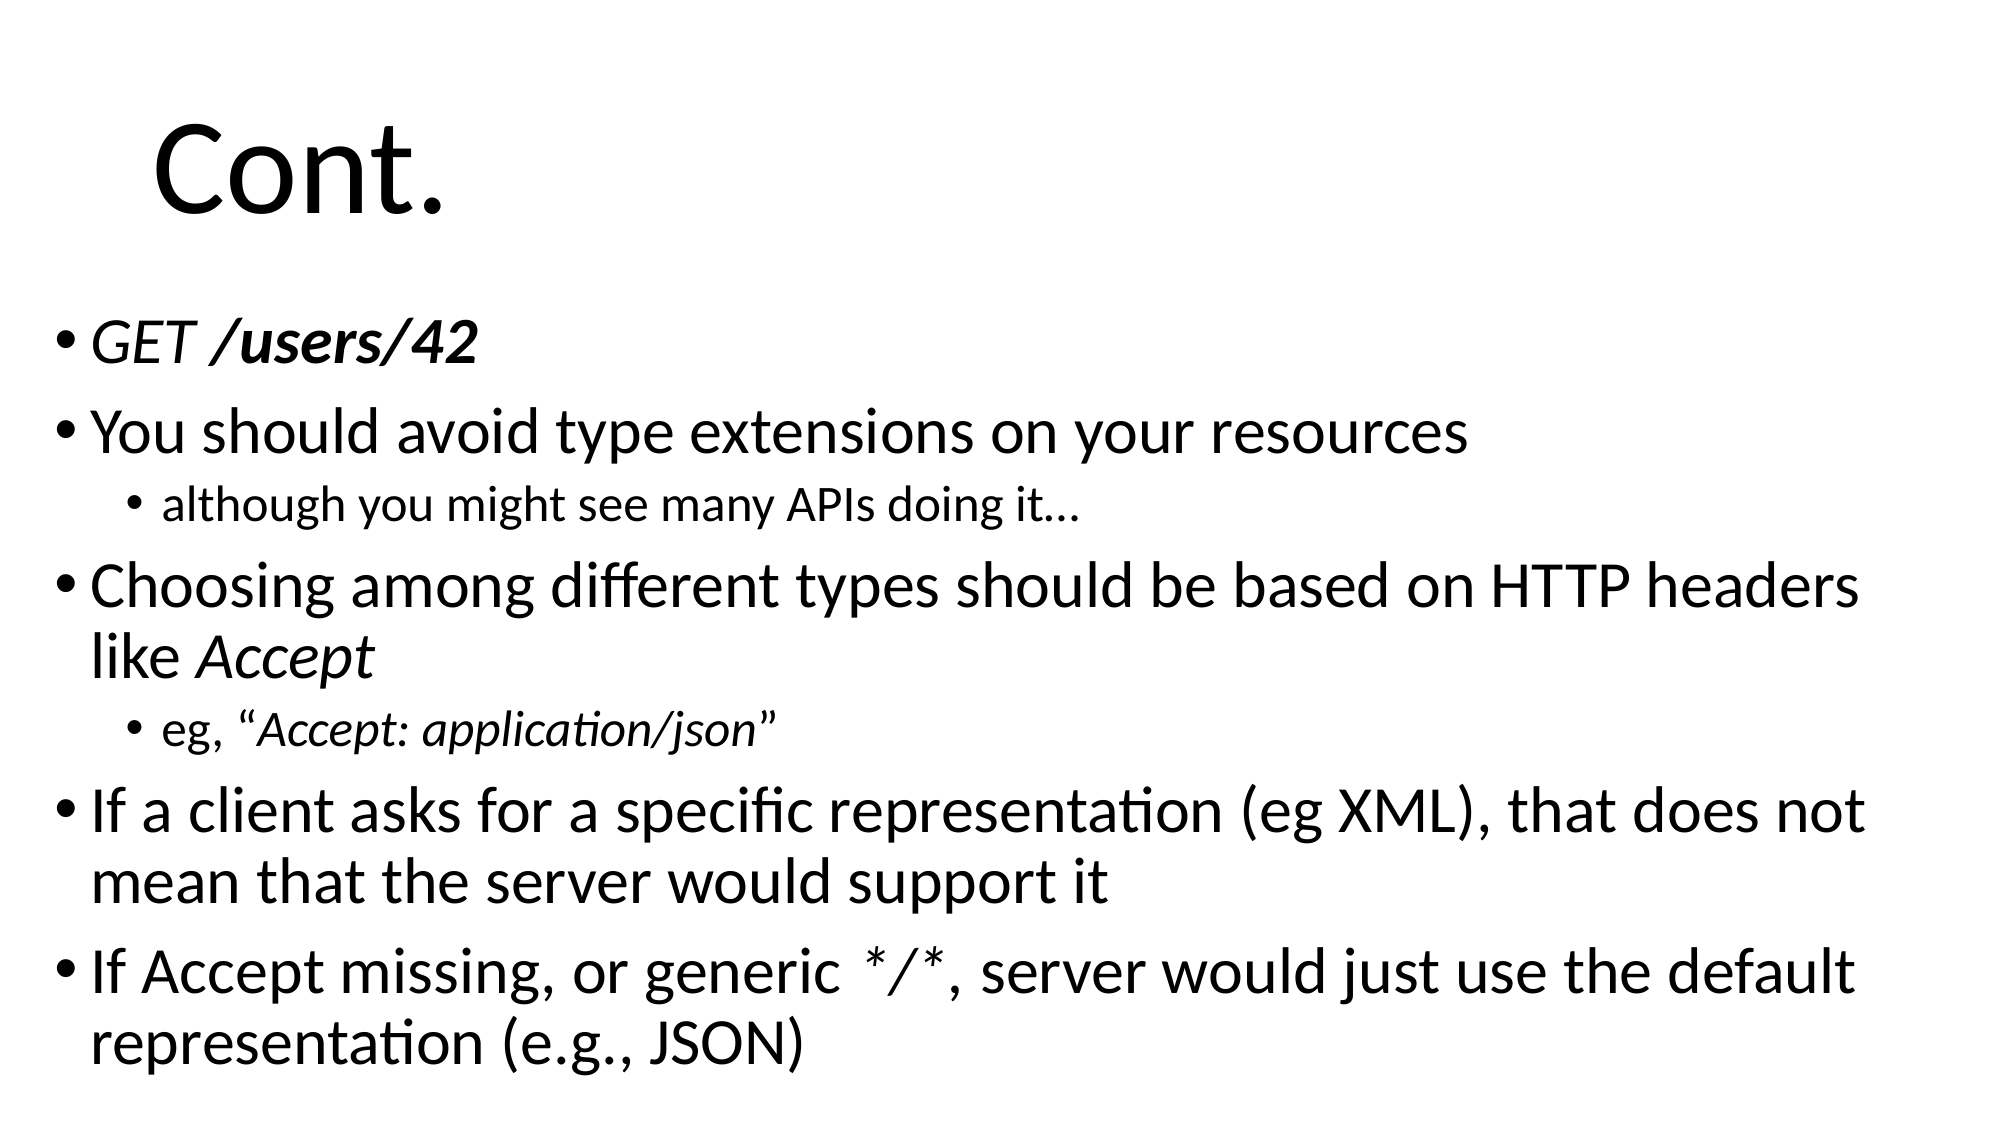

# Cont.
GET /users/42
You should avoid type extensions on your resources
although you might see many APIs doing it…
Choosing among different types should be based on HTTP headers like Accept
eg, “Accept: application/json”
If a client asks for a specific representation (eg XML), that does not mean that the server would support it
If Accept missing, or generic */*, server would just use the default representation (e.g., JSON)